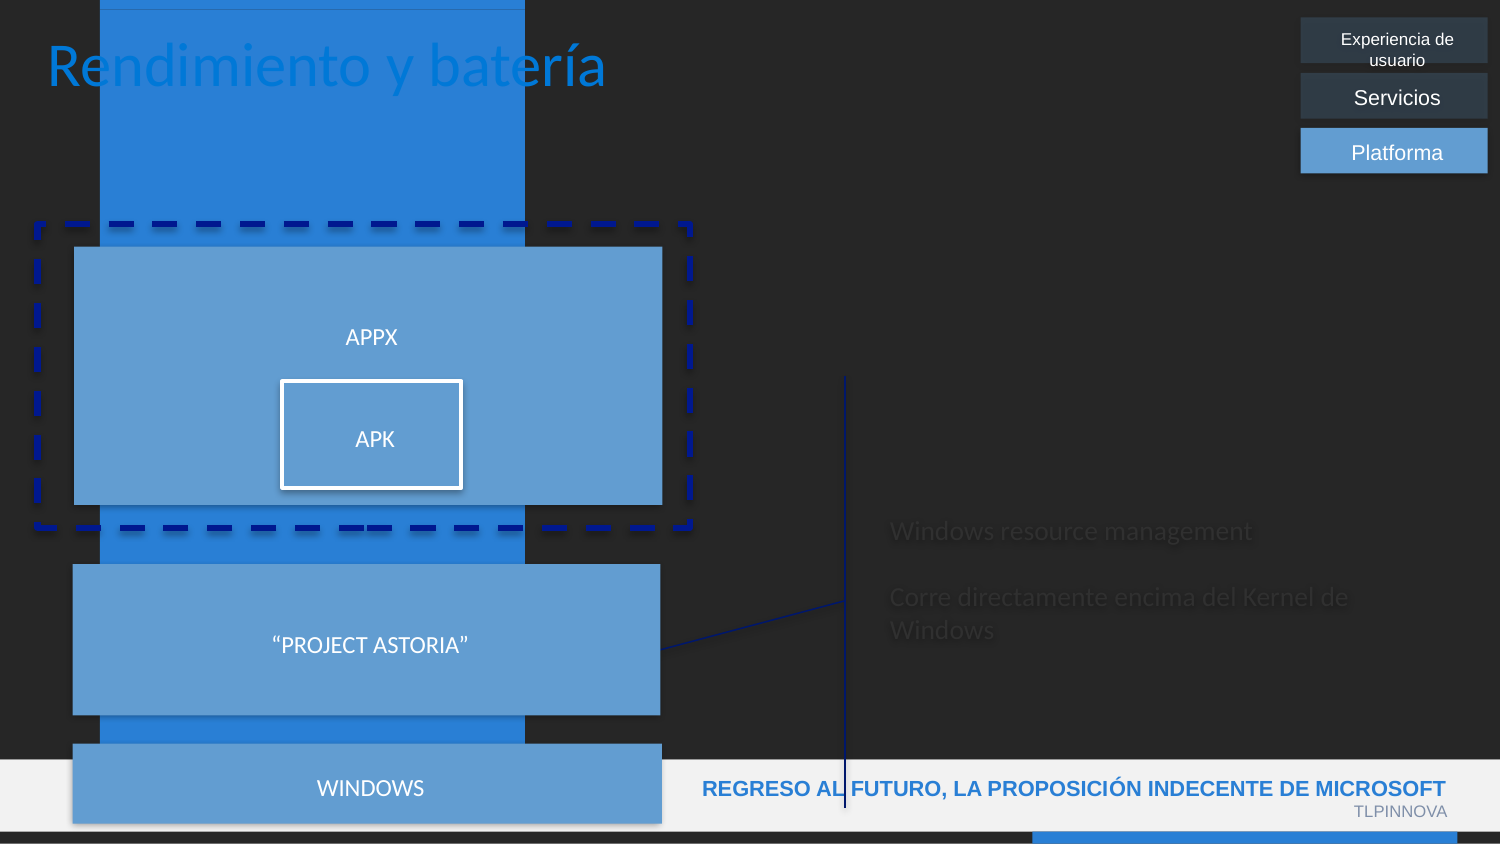

Experiencia de usuario
Rendimiento y batería
Servicios
Platforma

APPX

Windows resource management

Corre directamente encima del Kernel de Windows

APK
“PROJECT ASTORIA”
WINDOWS